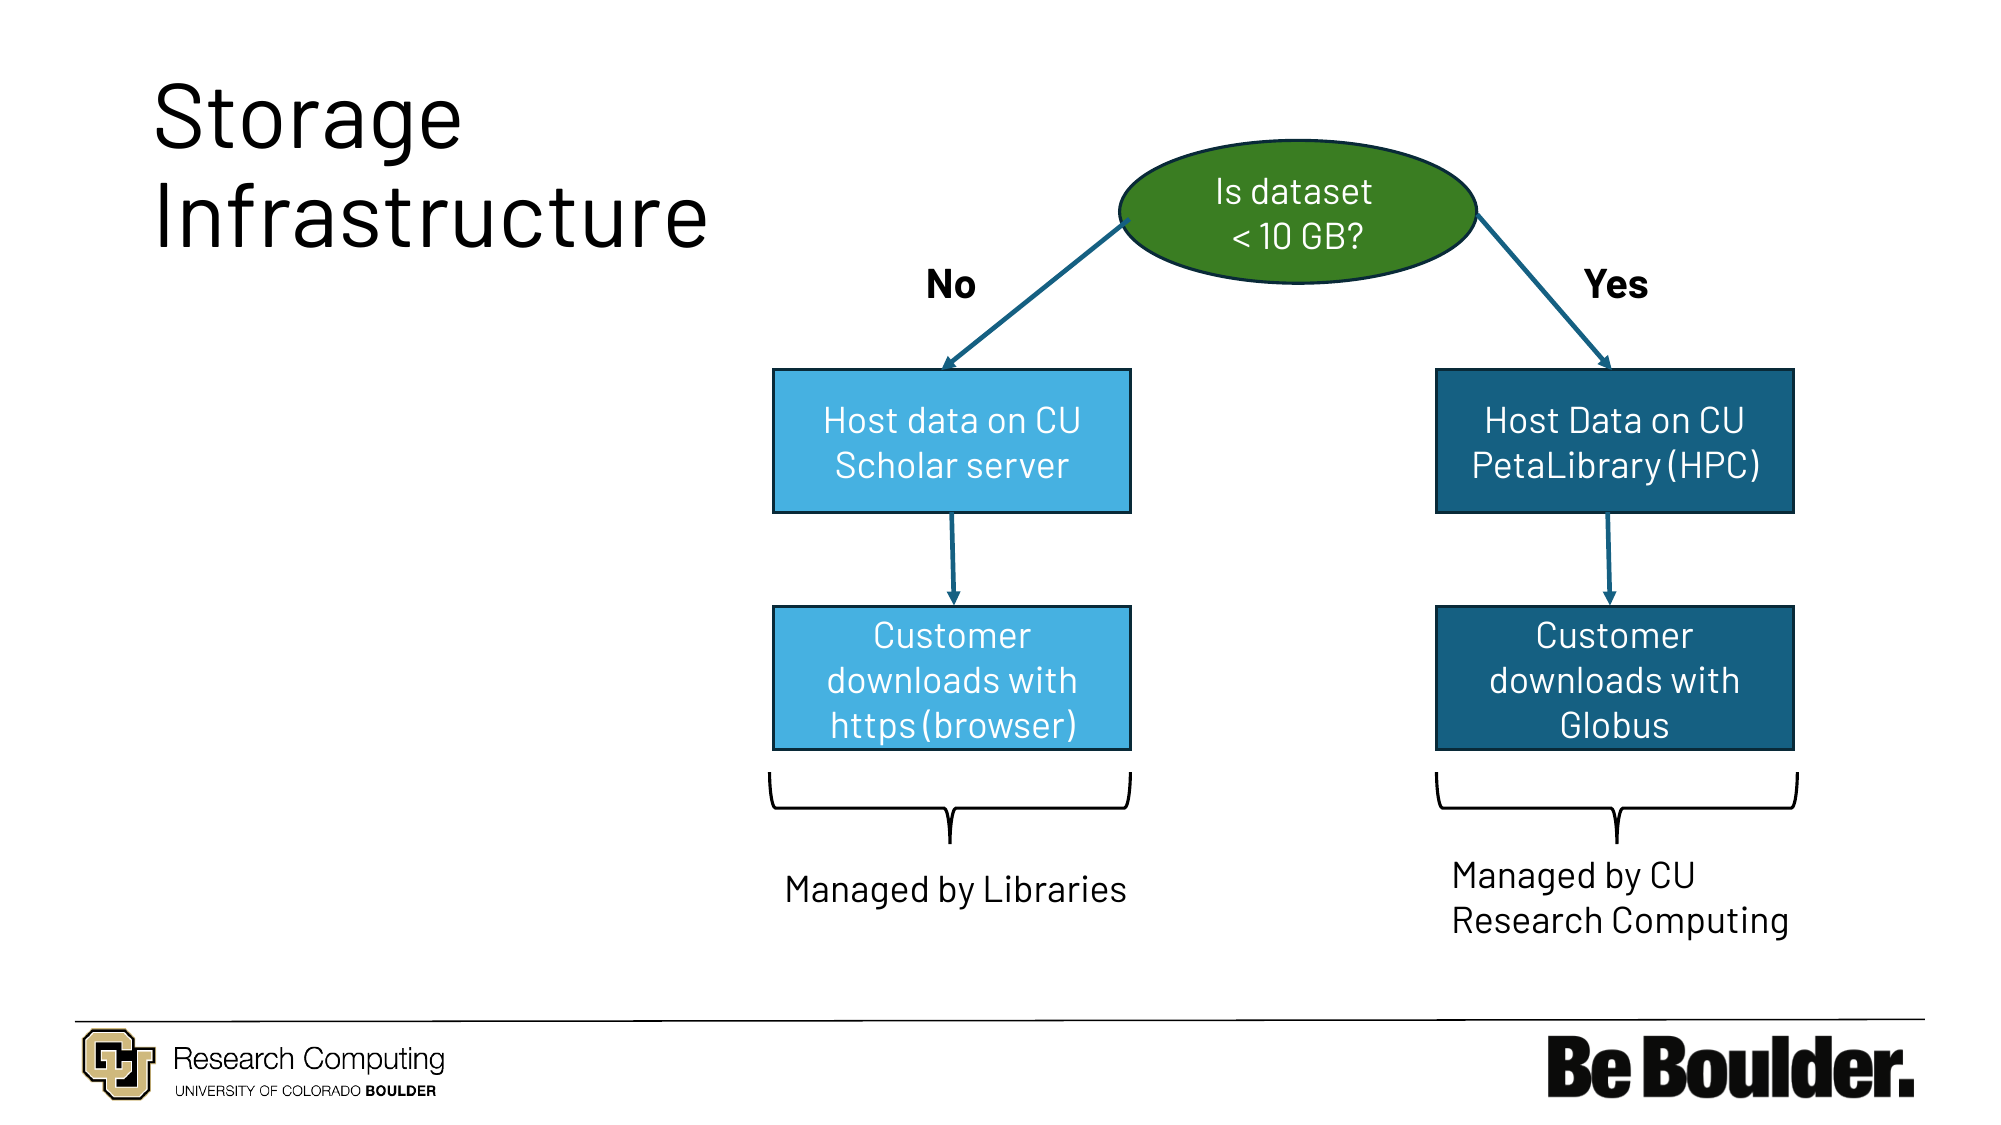

# Storage Infrastructure
Is dataset
< 10 GB?
No
Yes
Host data on CU Scholar server
Host Data on CU PetaLibrary (HPC)
Customer downloads with https (browser)
Customer downloads with Globus

Managed by CU
Research Computing
Managed by Libraries